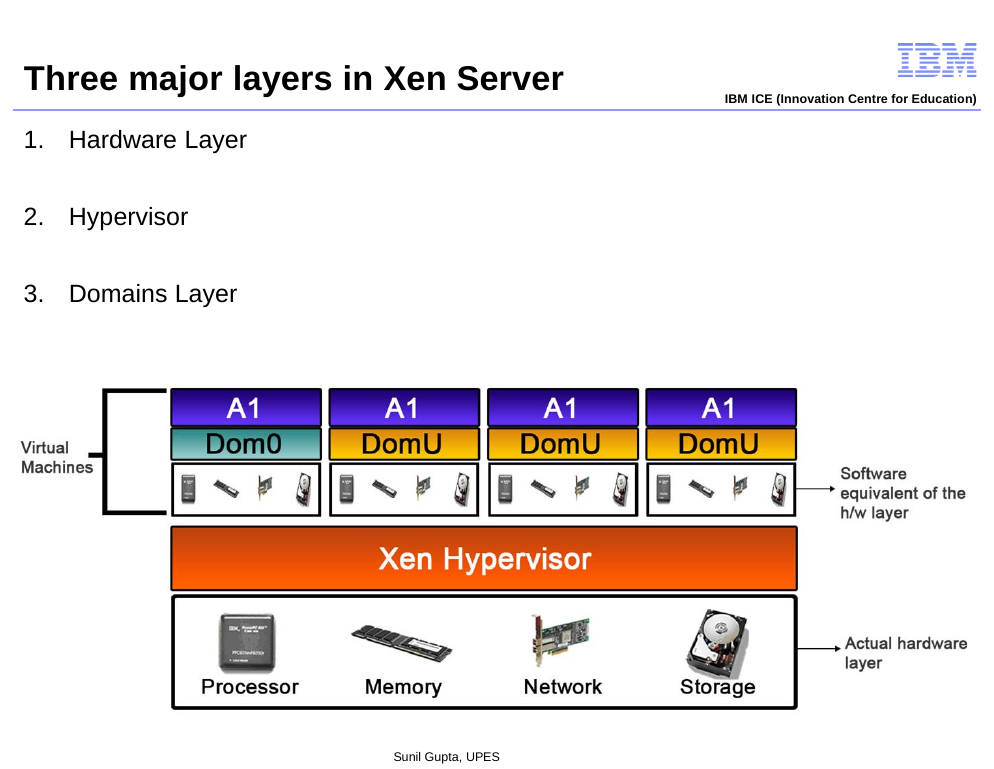

# Three major layers in Xen Server
IBM ICE (Innovation Centre for Education)

Hardware Layer

Hypervisor

Domains Layer

Sunil Gupta, UPES